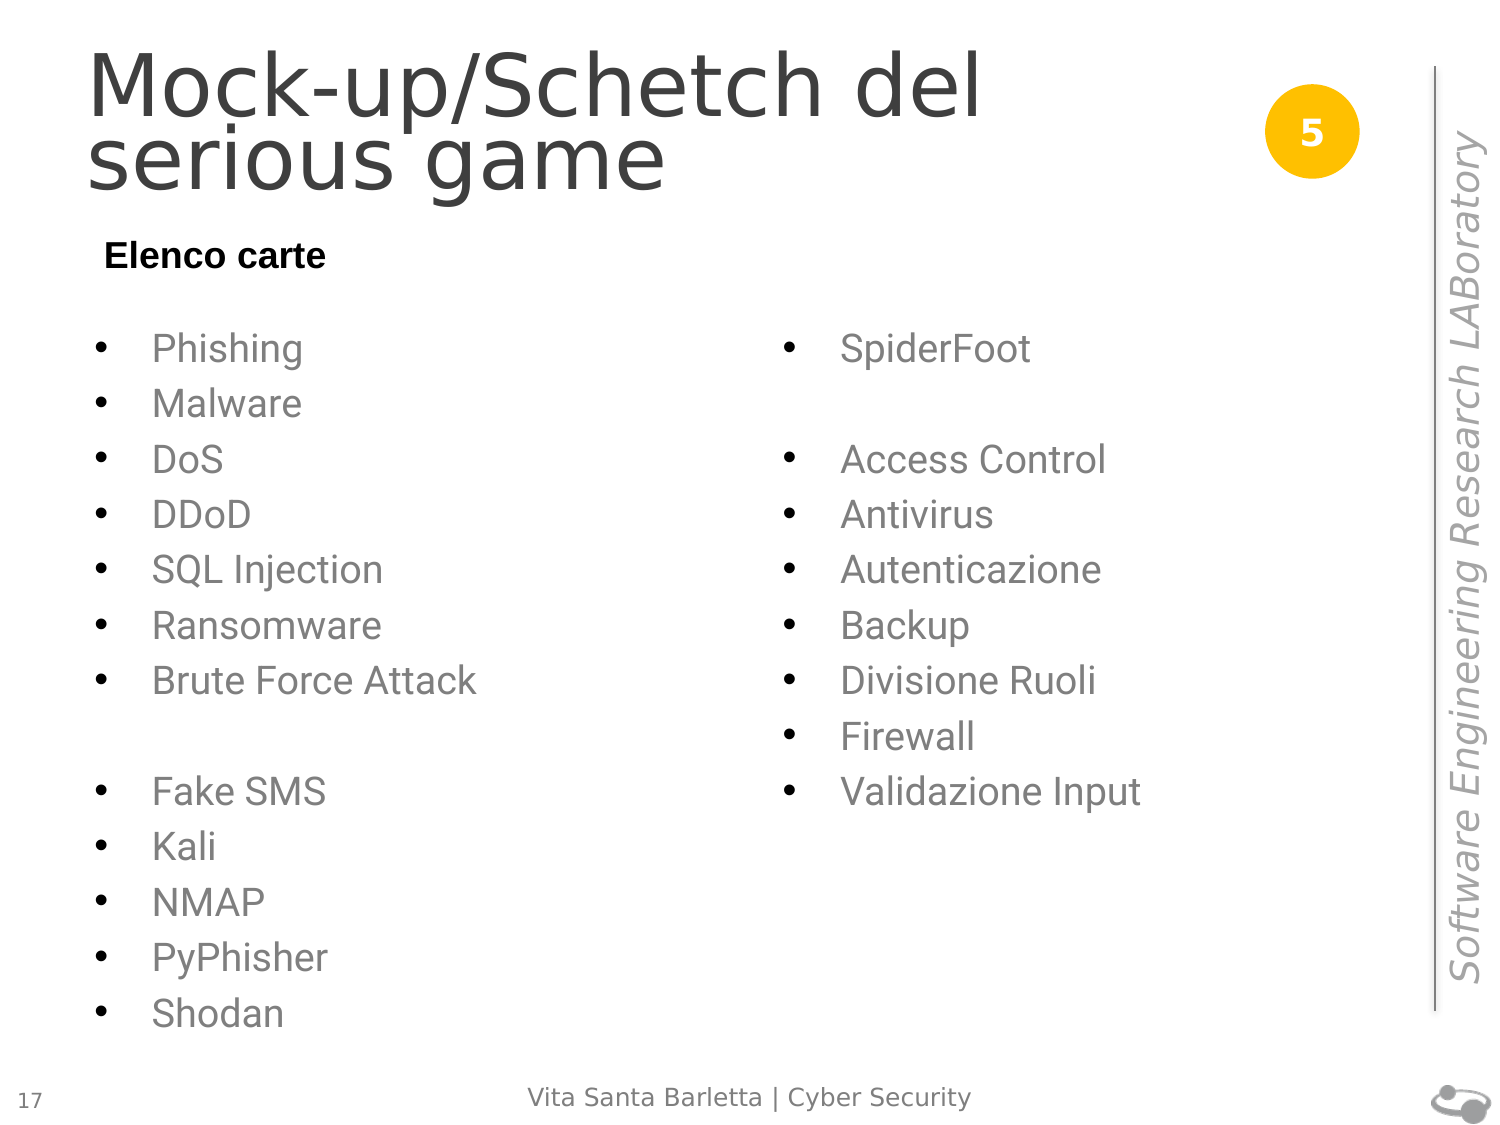

Mock-up/Schetch del serious game
5
Elenco carte
Phishing
Malware
DoS
DDoD
SQL Injection
Ransomware
Brute Force Attack

Fake SMS
Kali
NMAP
PyPhisher
Shodan

SpiderFoot

Access Control
Antivirus
Autenticazione
Backup
Divisione Ruoli
Firewall
Validazione Input